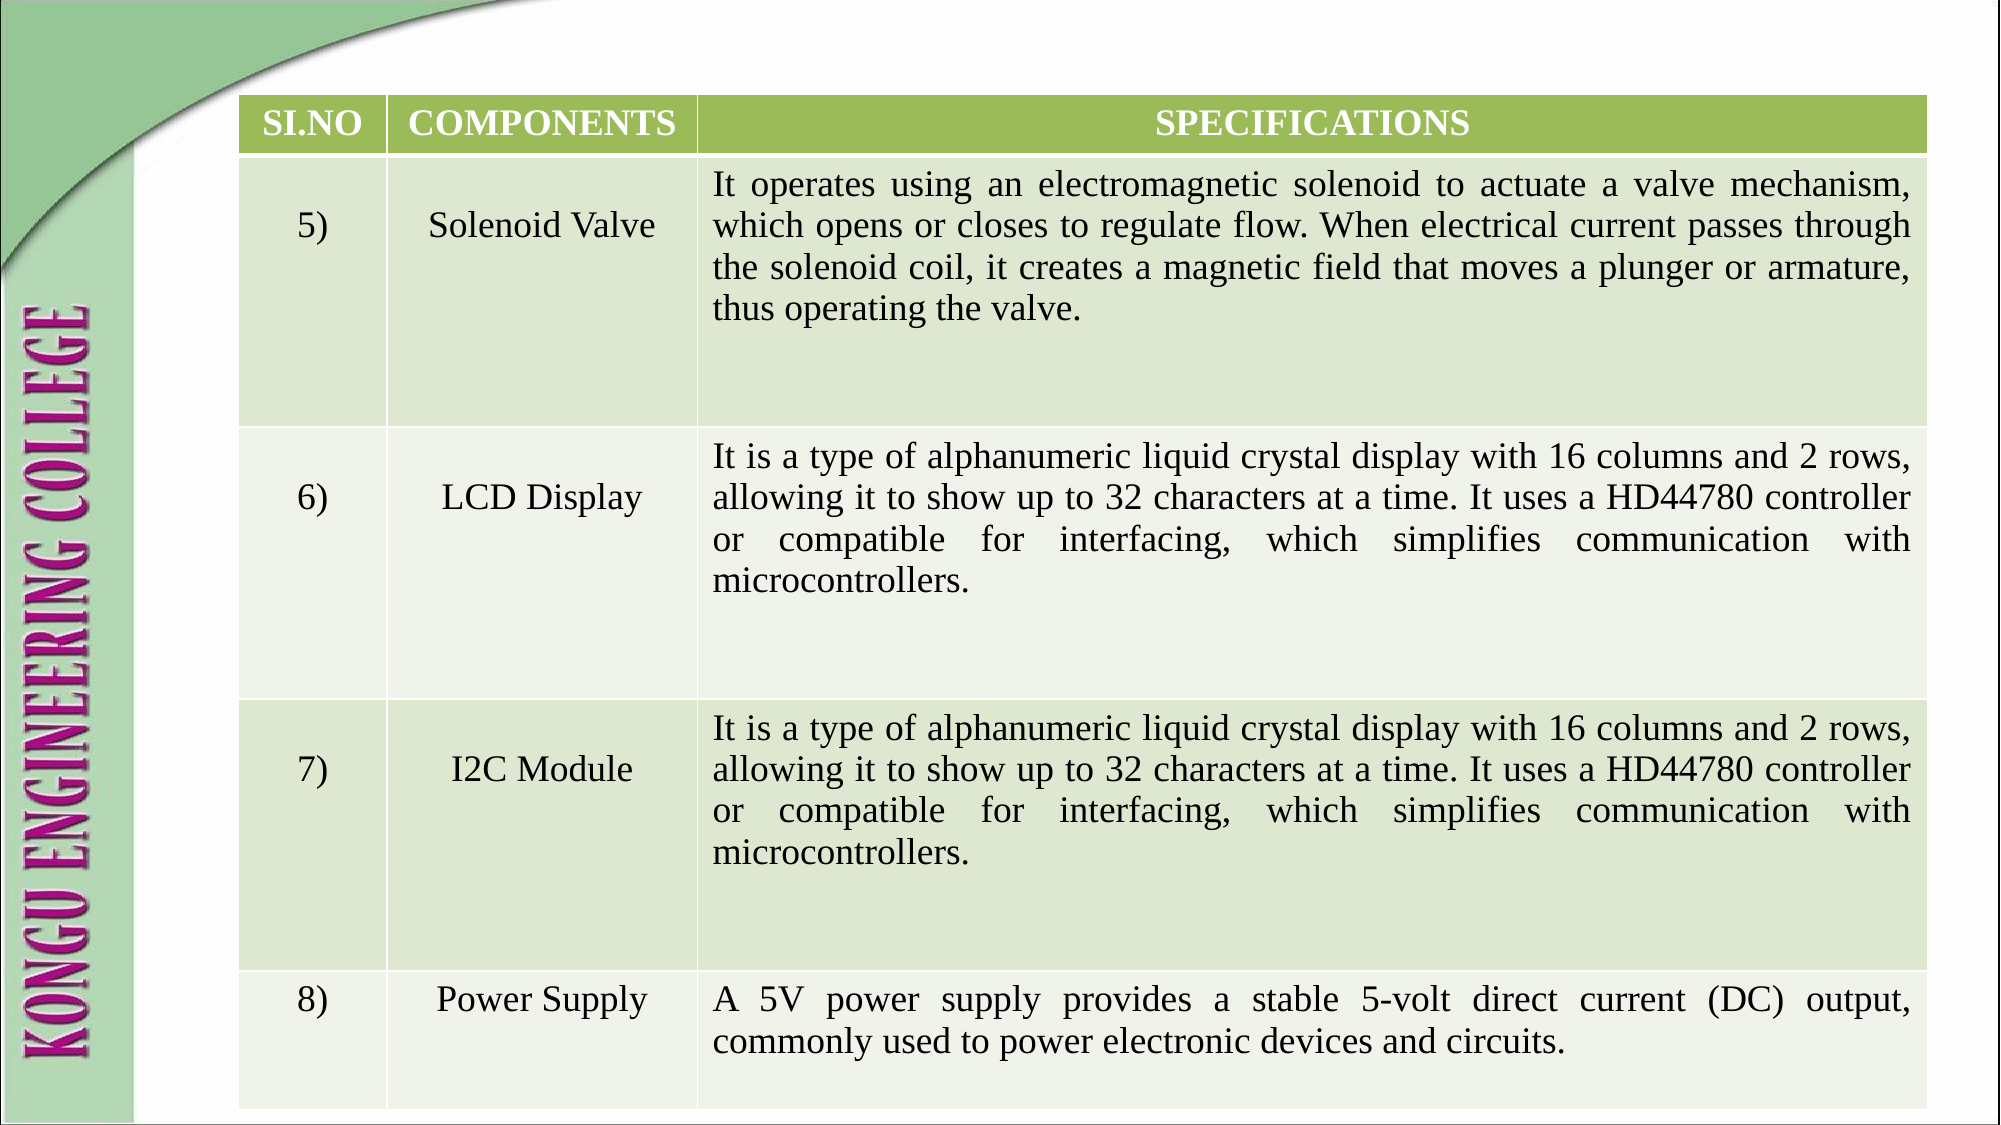

| SI.NO | COMPONENTS | SPECIFICATIONS |
| --- | --- | --- |
| 5) | Solenoid Valve | It operates using an electromagnetic solenoid to actuate a valve mechanism, which opens or closes to regulate flow. When electrical current passes through the solenoid coil, it creates a magnetic field that moves a plunger or armature, thus operating the valve. |
| 6) | LCD Display | It is a type of alphanumeric liquid crystal display with 16 columns and 2 rows, allowing it to show up to 32 characters at a time. It uses a HD44780 controller or compatible for interfacing, which simplifies communication with microcontrollers. |
| 7) | I2C Module | It is a type of alphanumeric liquid crystal display with 16 columns and 2 rows, allowing it to show up to 32 characters at a time. It uses a HD44780 controller or compatible for interfacing, which simplifies communication with microcontrollers. |
| 8) | Power Supply | A 5V power supply provides a stable 5-volt direct current (DC) output, commonly used to power electronic devices and circuits. |